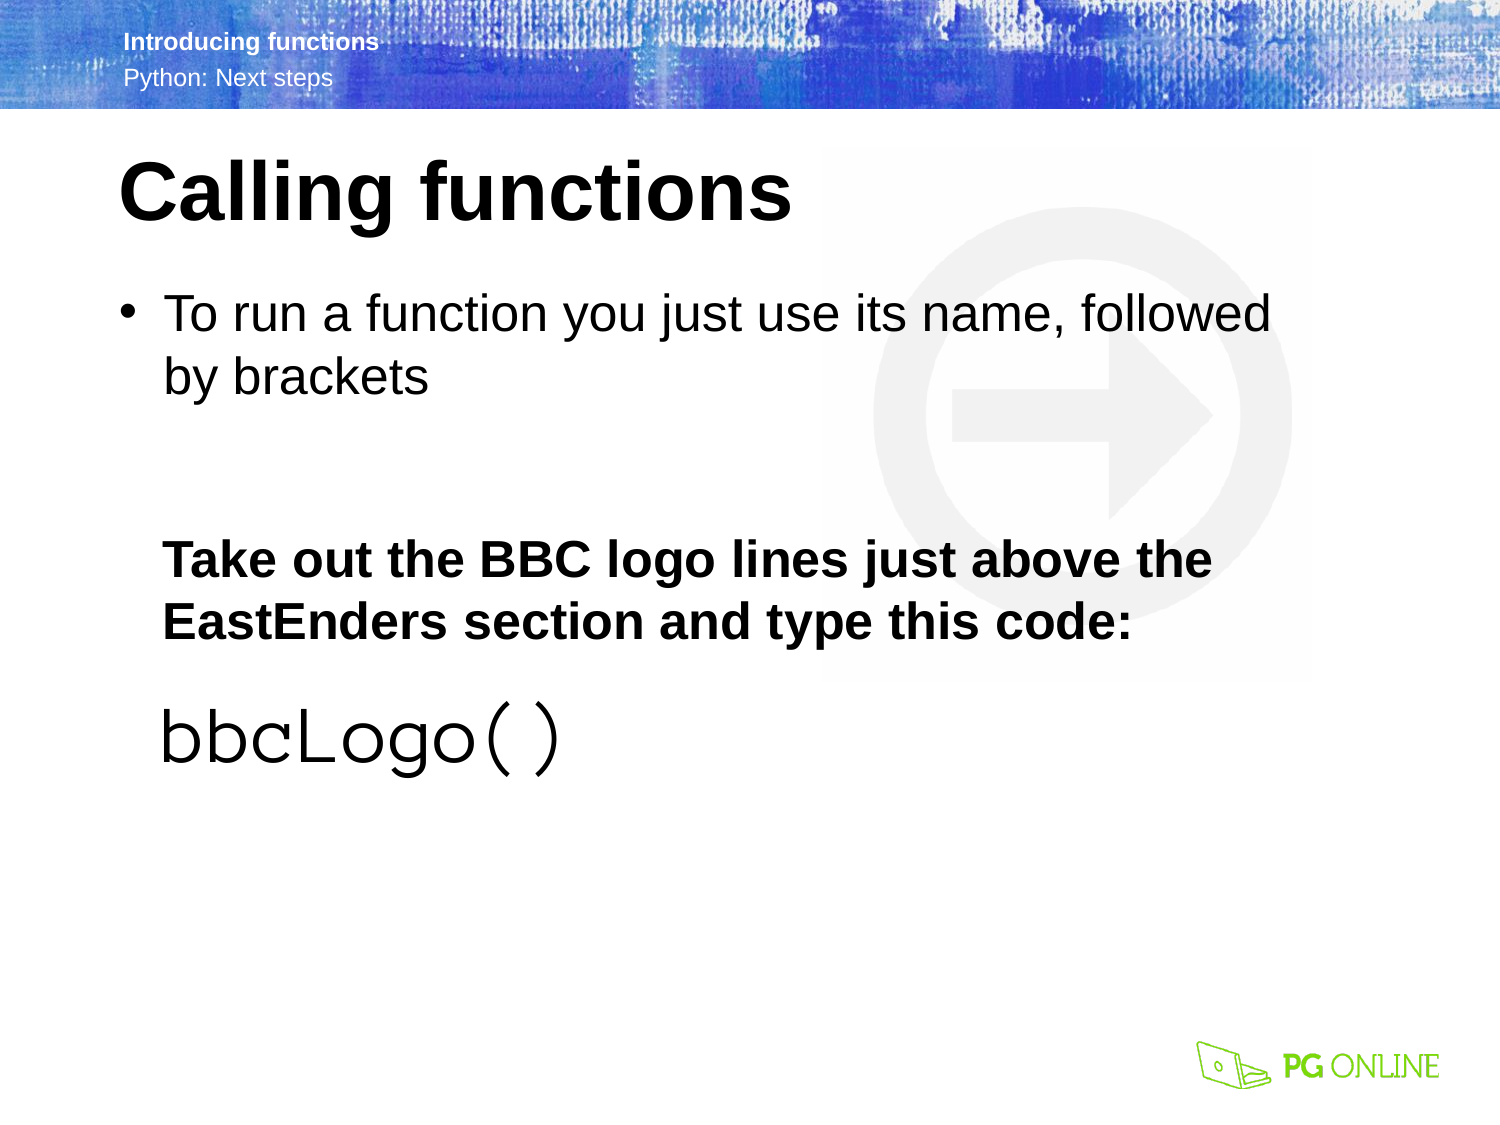

Calling functions
To run a function you just use its name, followed
by brackets

Take out the BBC logo lines just above the EastEnders section and type this code:
bbcLogo()